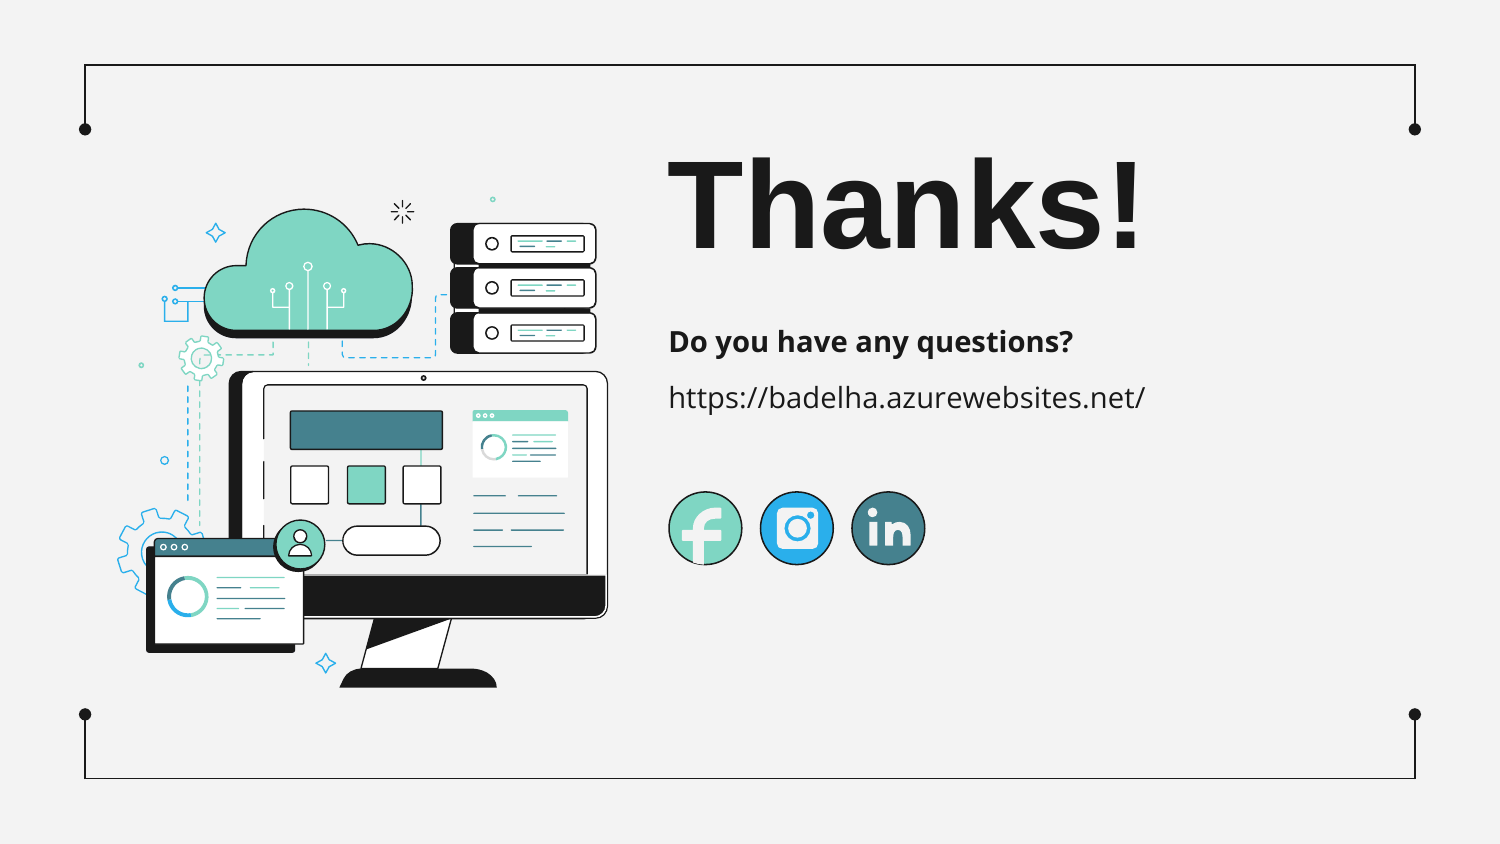

# Thanks!

Do you have any questions?
https://badelha.azurewebsites.net/

Please keep this slide for attribution